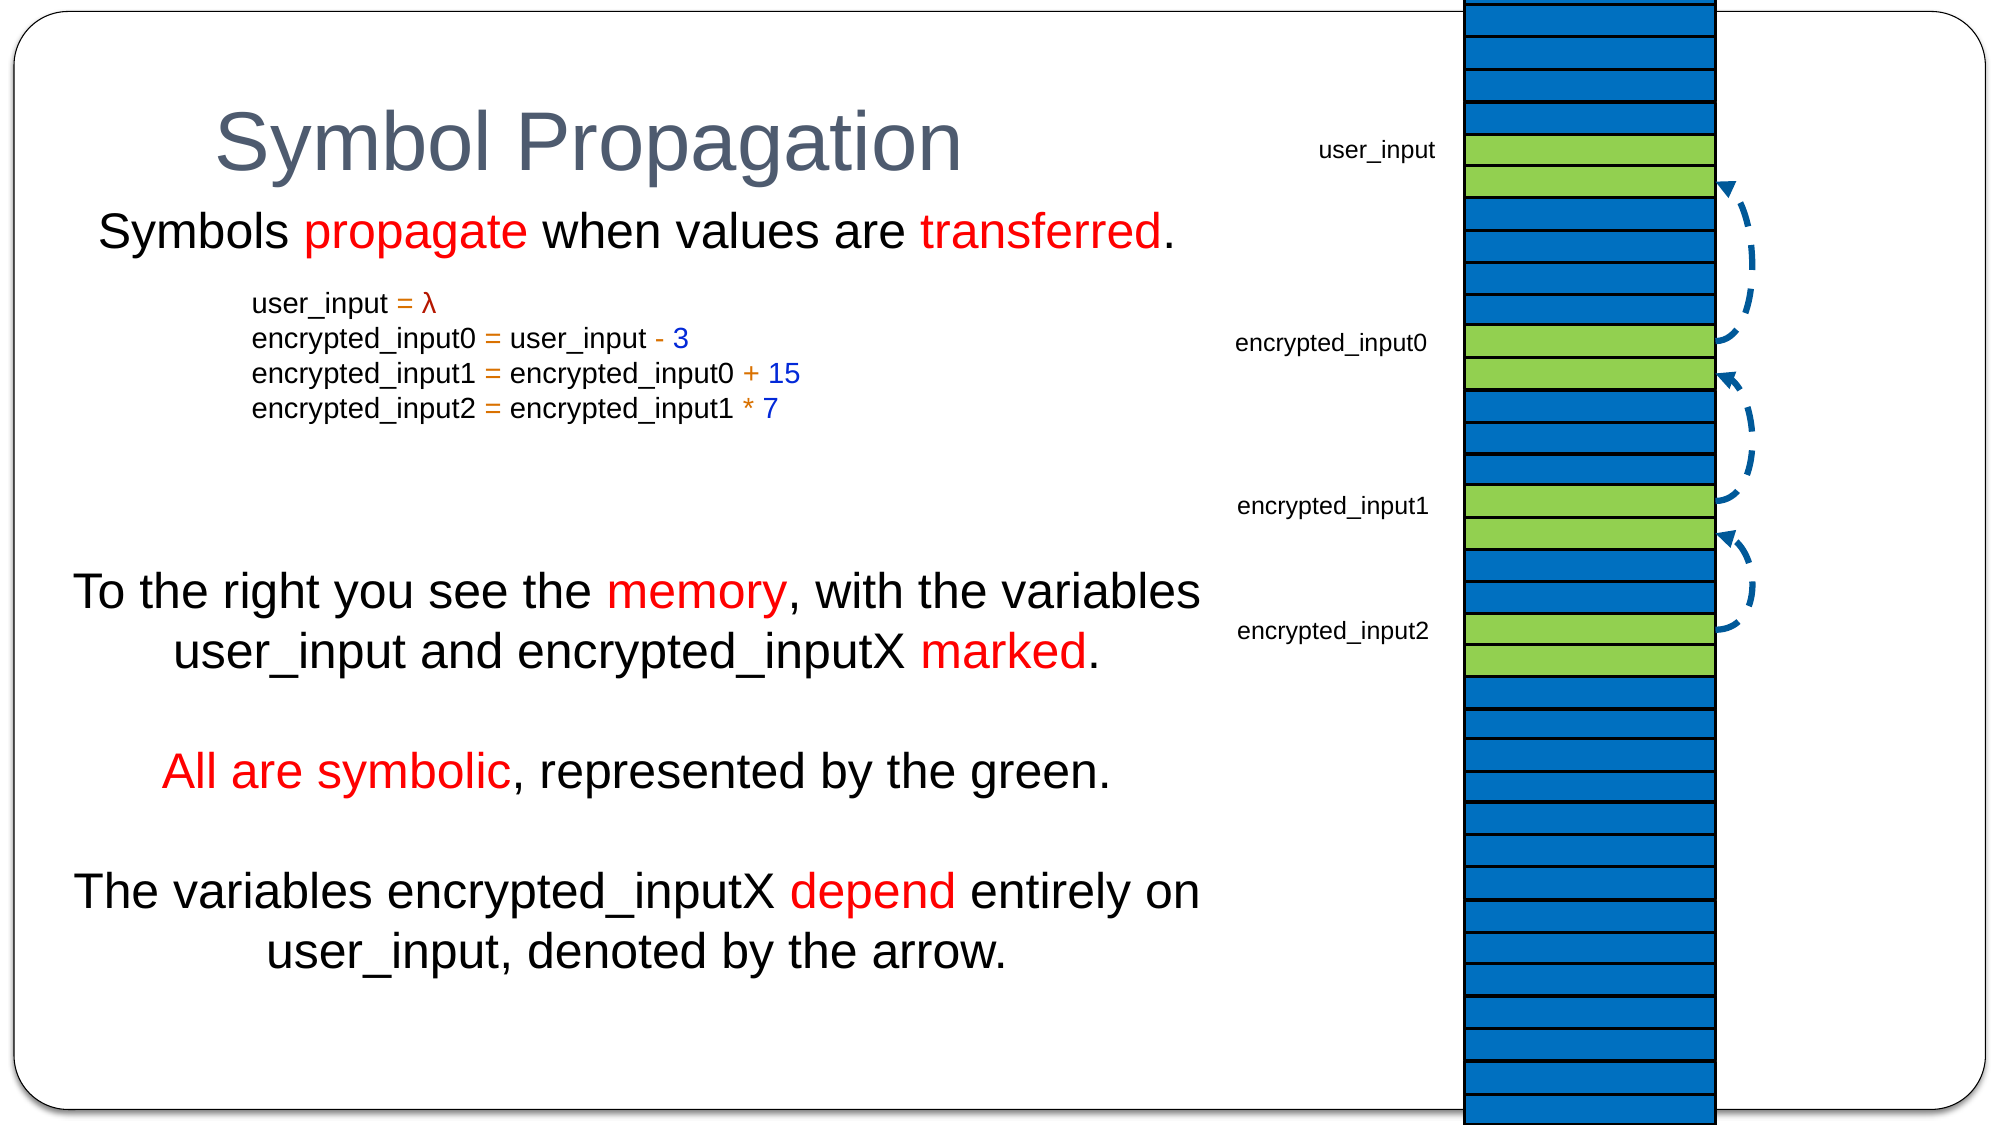

user_input

encrypted_input0

encrypted_input1

encrypted_input2

# Symbol Propagation
Symbols propagate when values are transferred.

To the right you see the memory, with the variables user_input and encrypted_inputX marked.

All are symbolic, represented by the green.

The variables encrypted_inputX depend entirely on user_input, denoted by the arrow.

user_input = λ
encrypted_input0 = user_input - 3
encrypted_input1 = encrypted_input0 + 15
encrypted_input2 = encrypted_input1 * 7